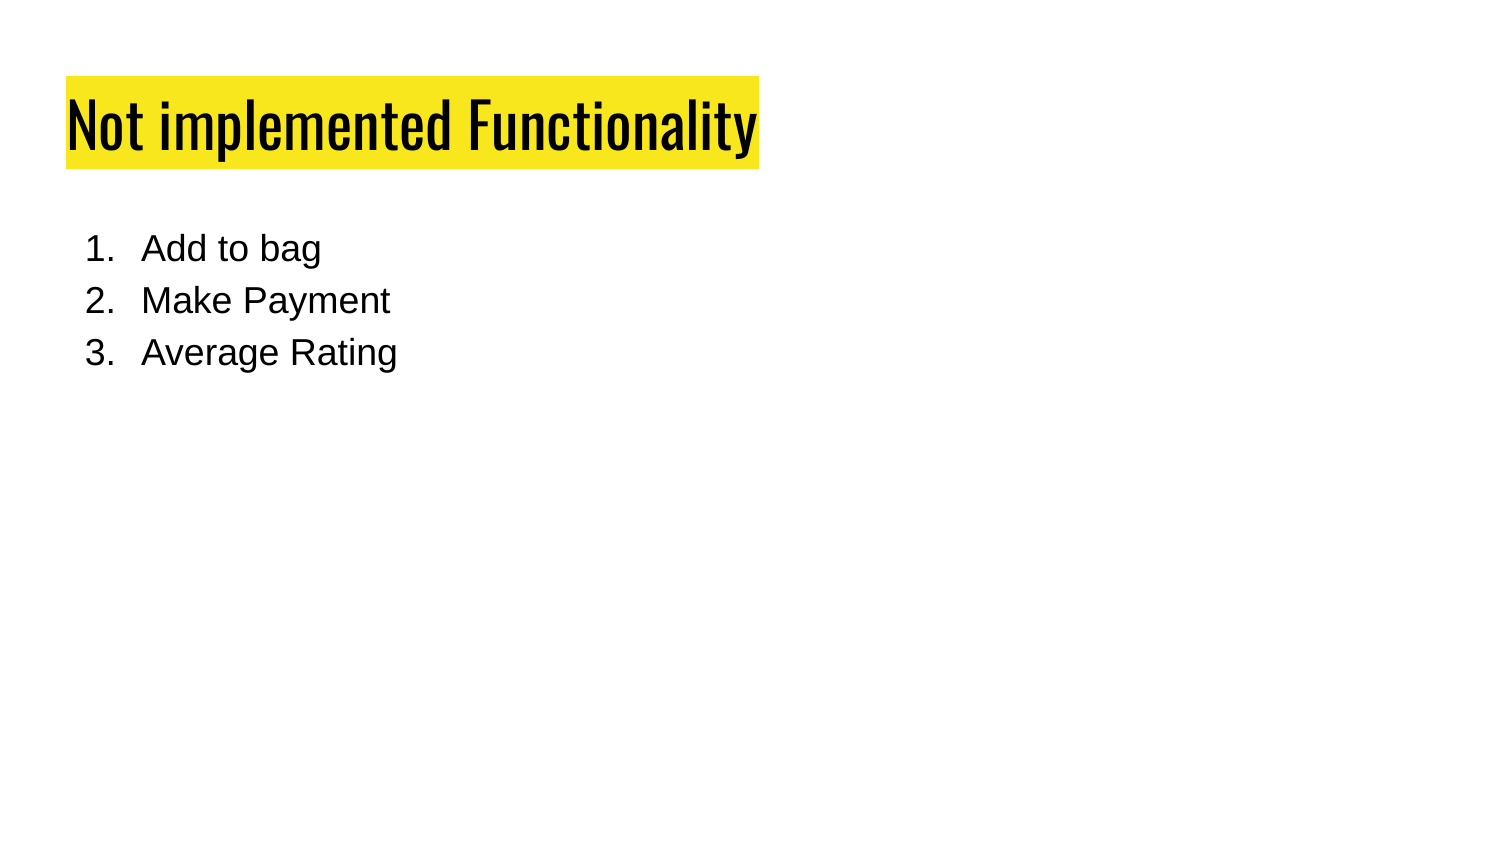

# Not implemented Functionality
Add to bag
Make Payment
Average Rating